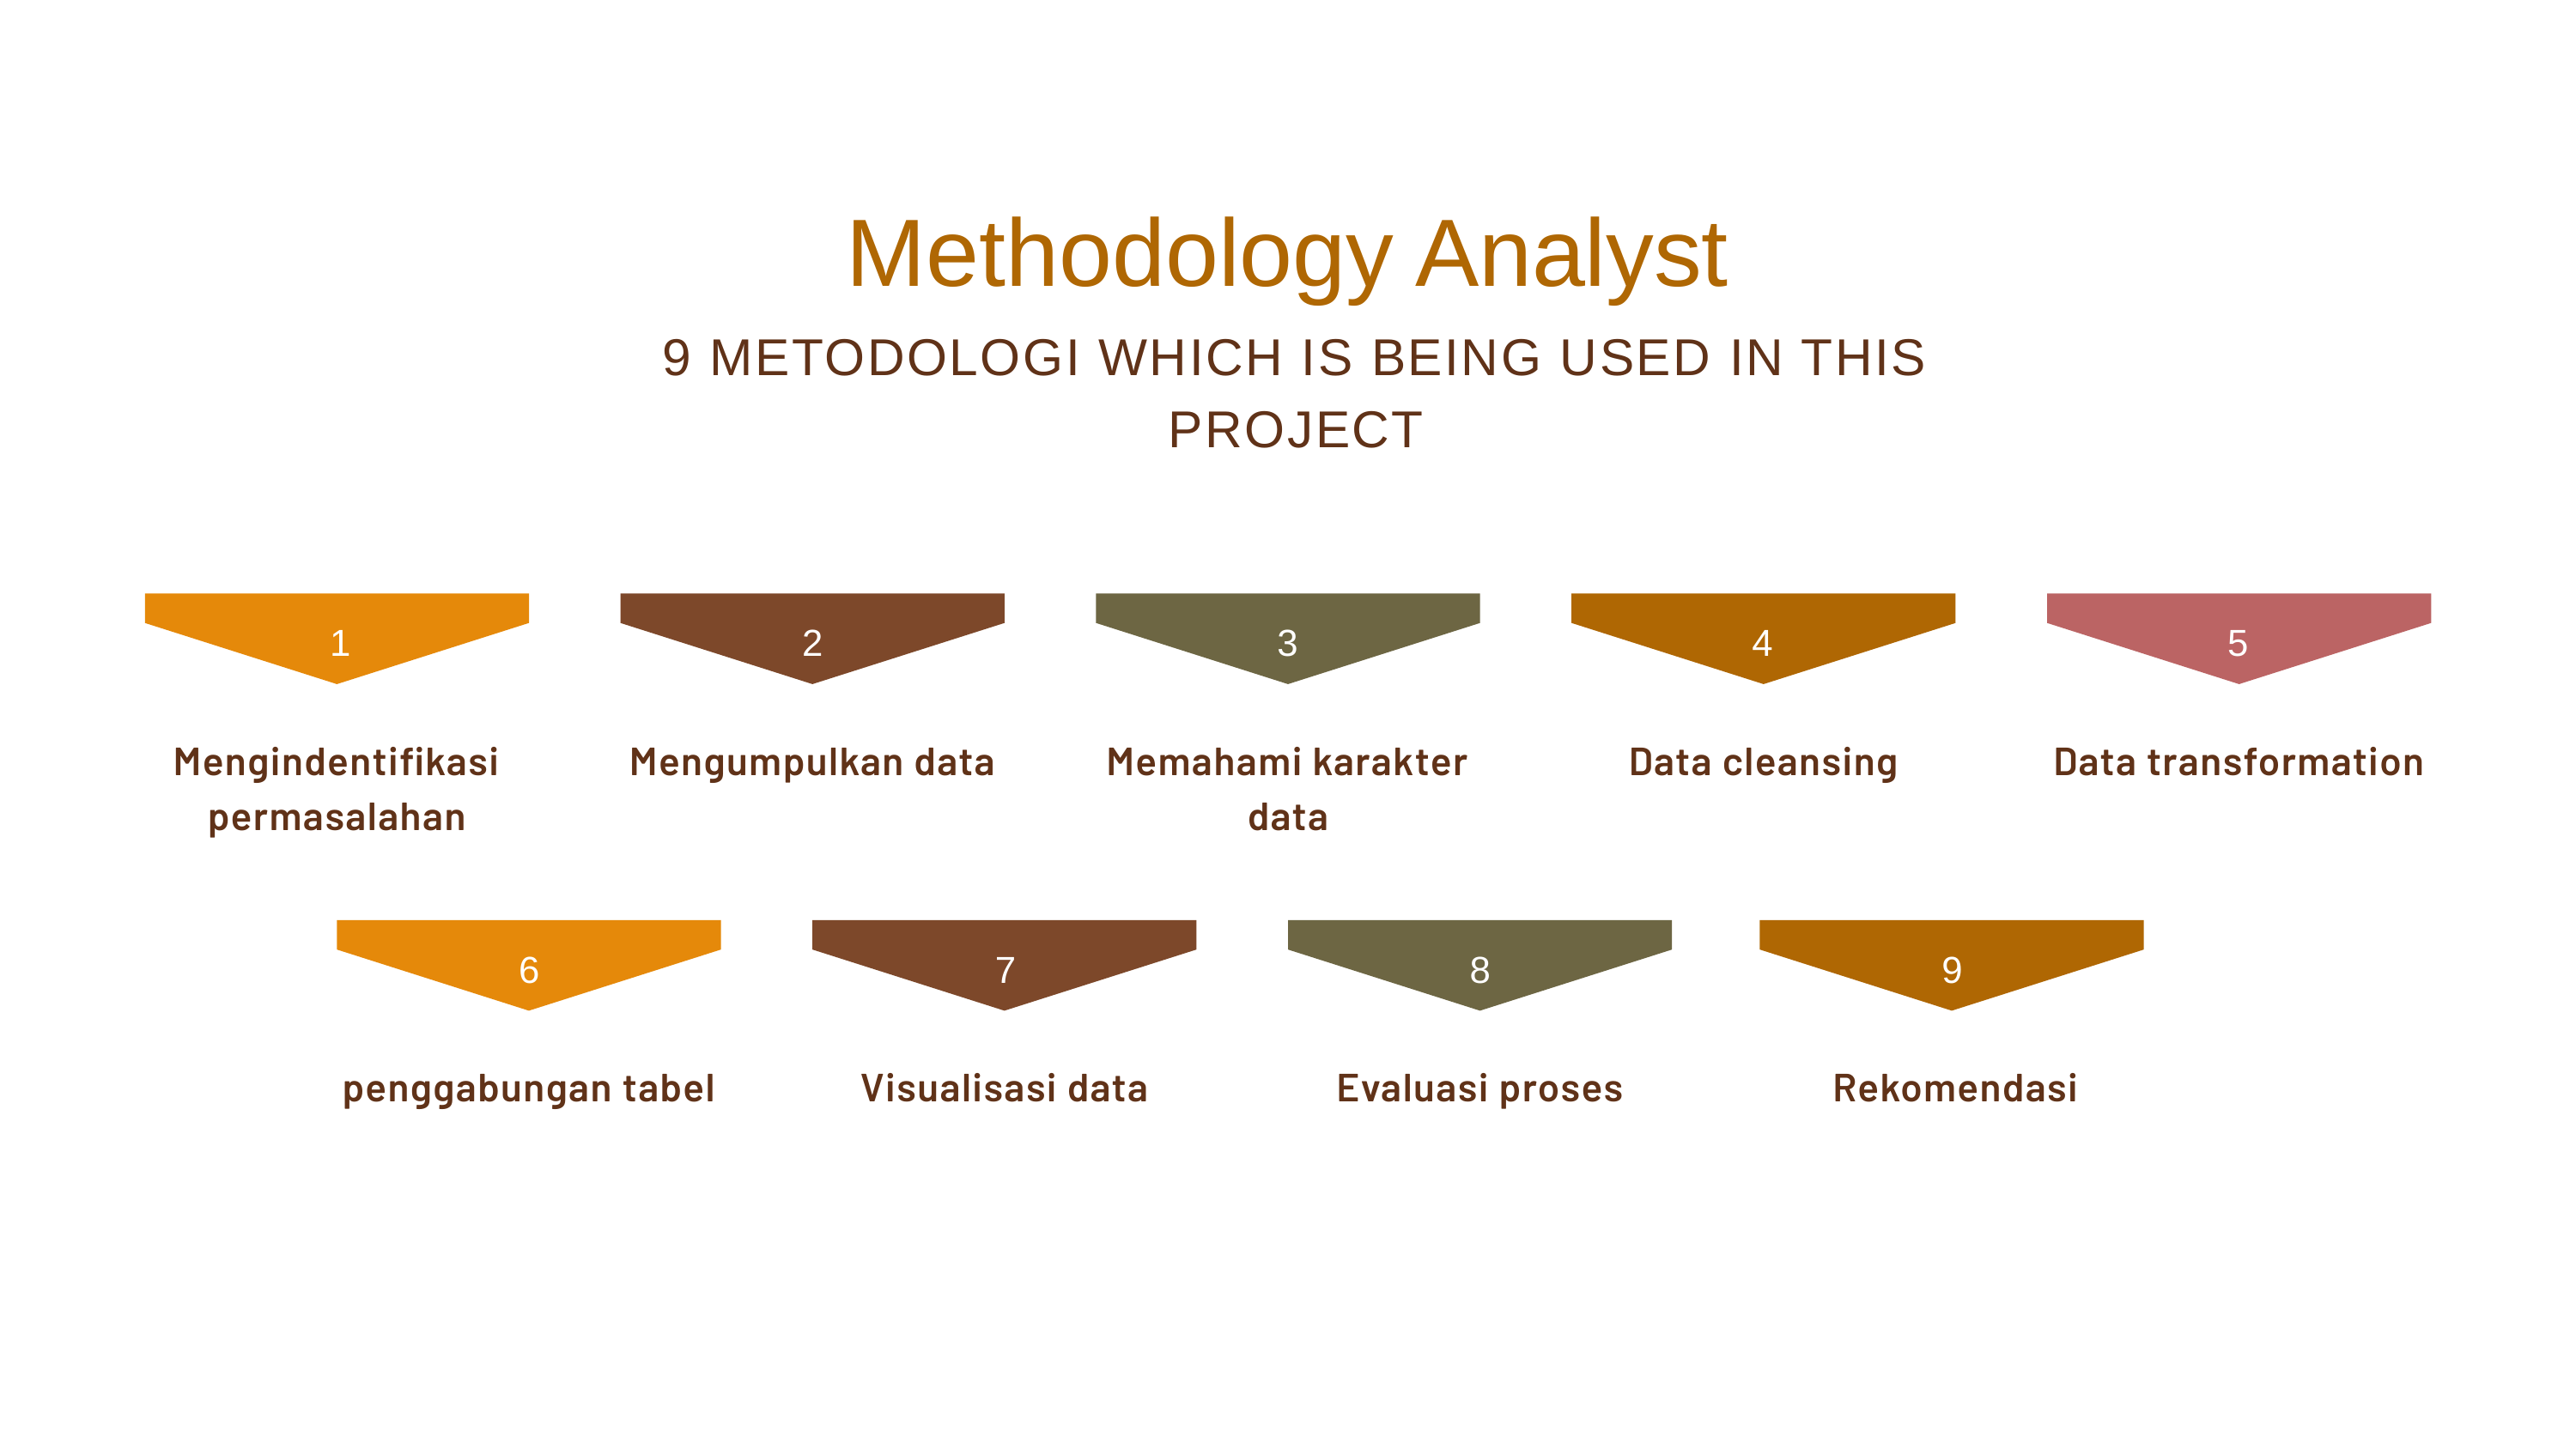

Methodology Analyst
9 METODOLOGI WHICH IS BEING USED IN THIS PROJECT

1
2
3
4
5
Mengindentifikasi permasalahan
Mengumpulkan data
Memahami karakter data
Data cleansing
Data transformation

6
7
8
9
penggabungan tabel
Visualisasi data
Evaluasi proses
Rekomendasi